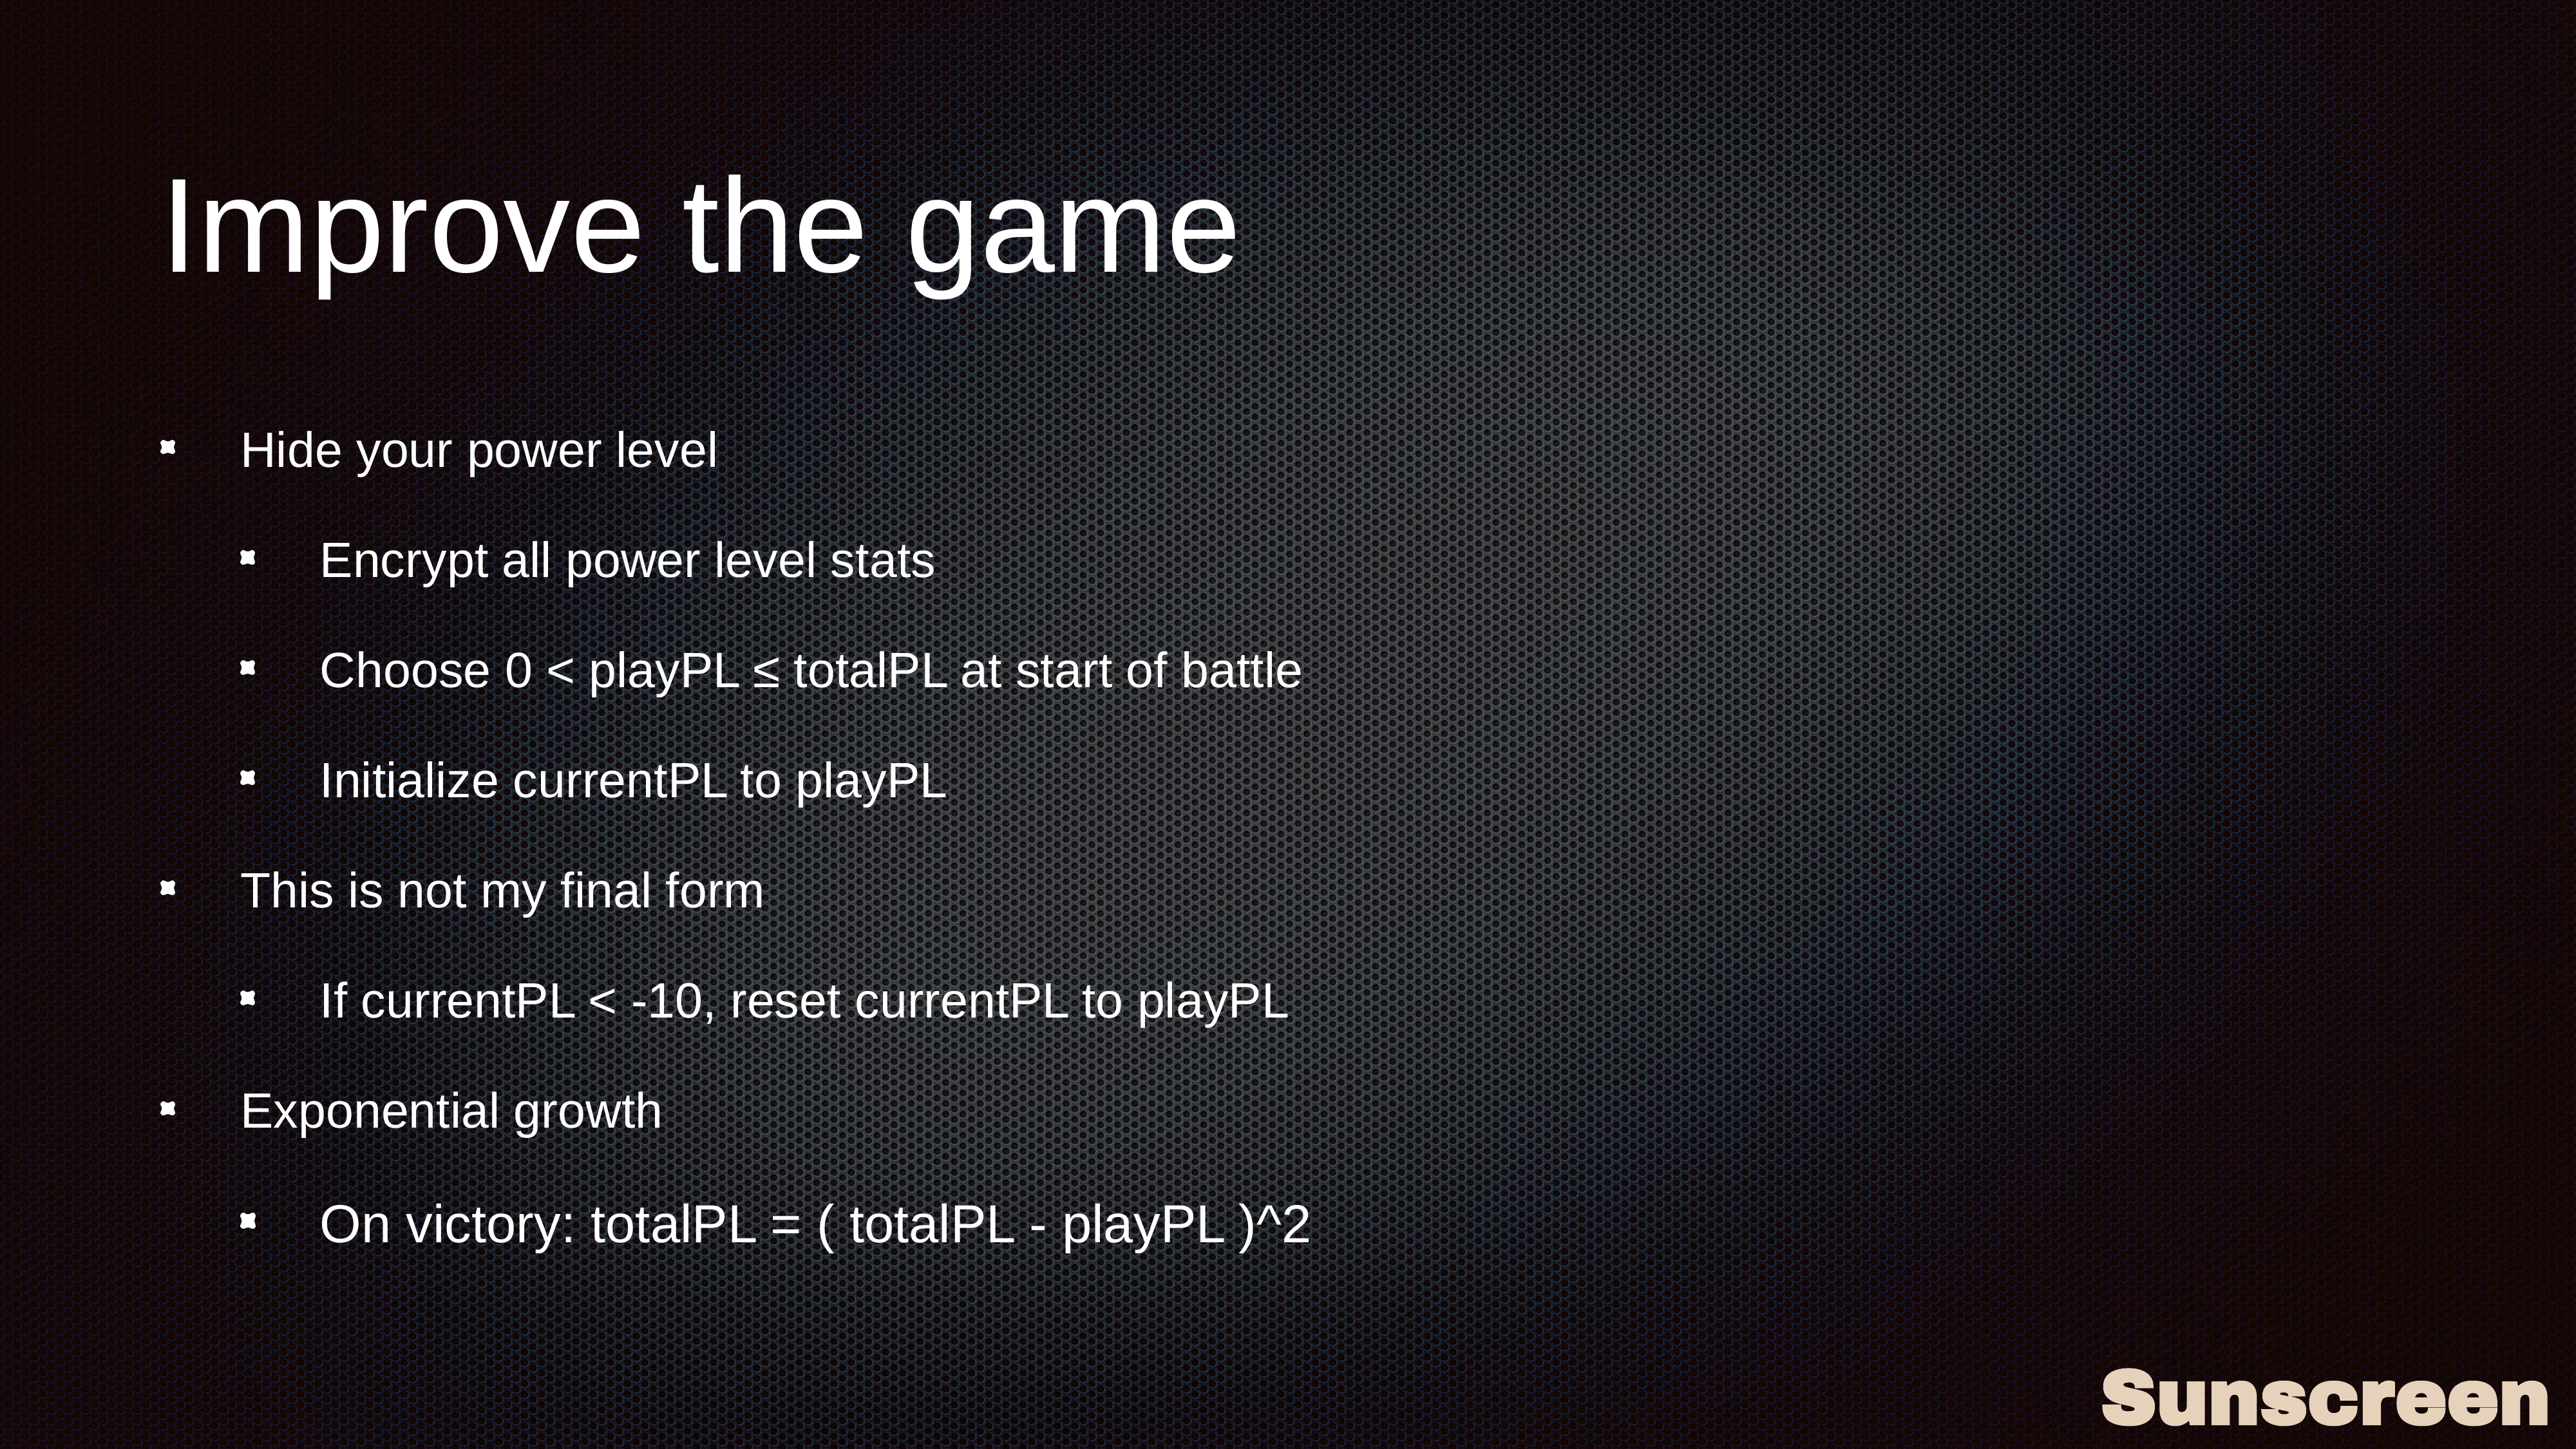

# Improve the game
Hide your power level
Encrypt all power level stats
Choose 0 < playPL ≤ totalPL at start of battle
Initialize currentPL to playPL
This is not my final form
If currentPL < -10, reset currentPL to playPL
Exponential growth
On victory: totalPL = ( totalPL - playPL )^2

Sunscreen